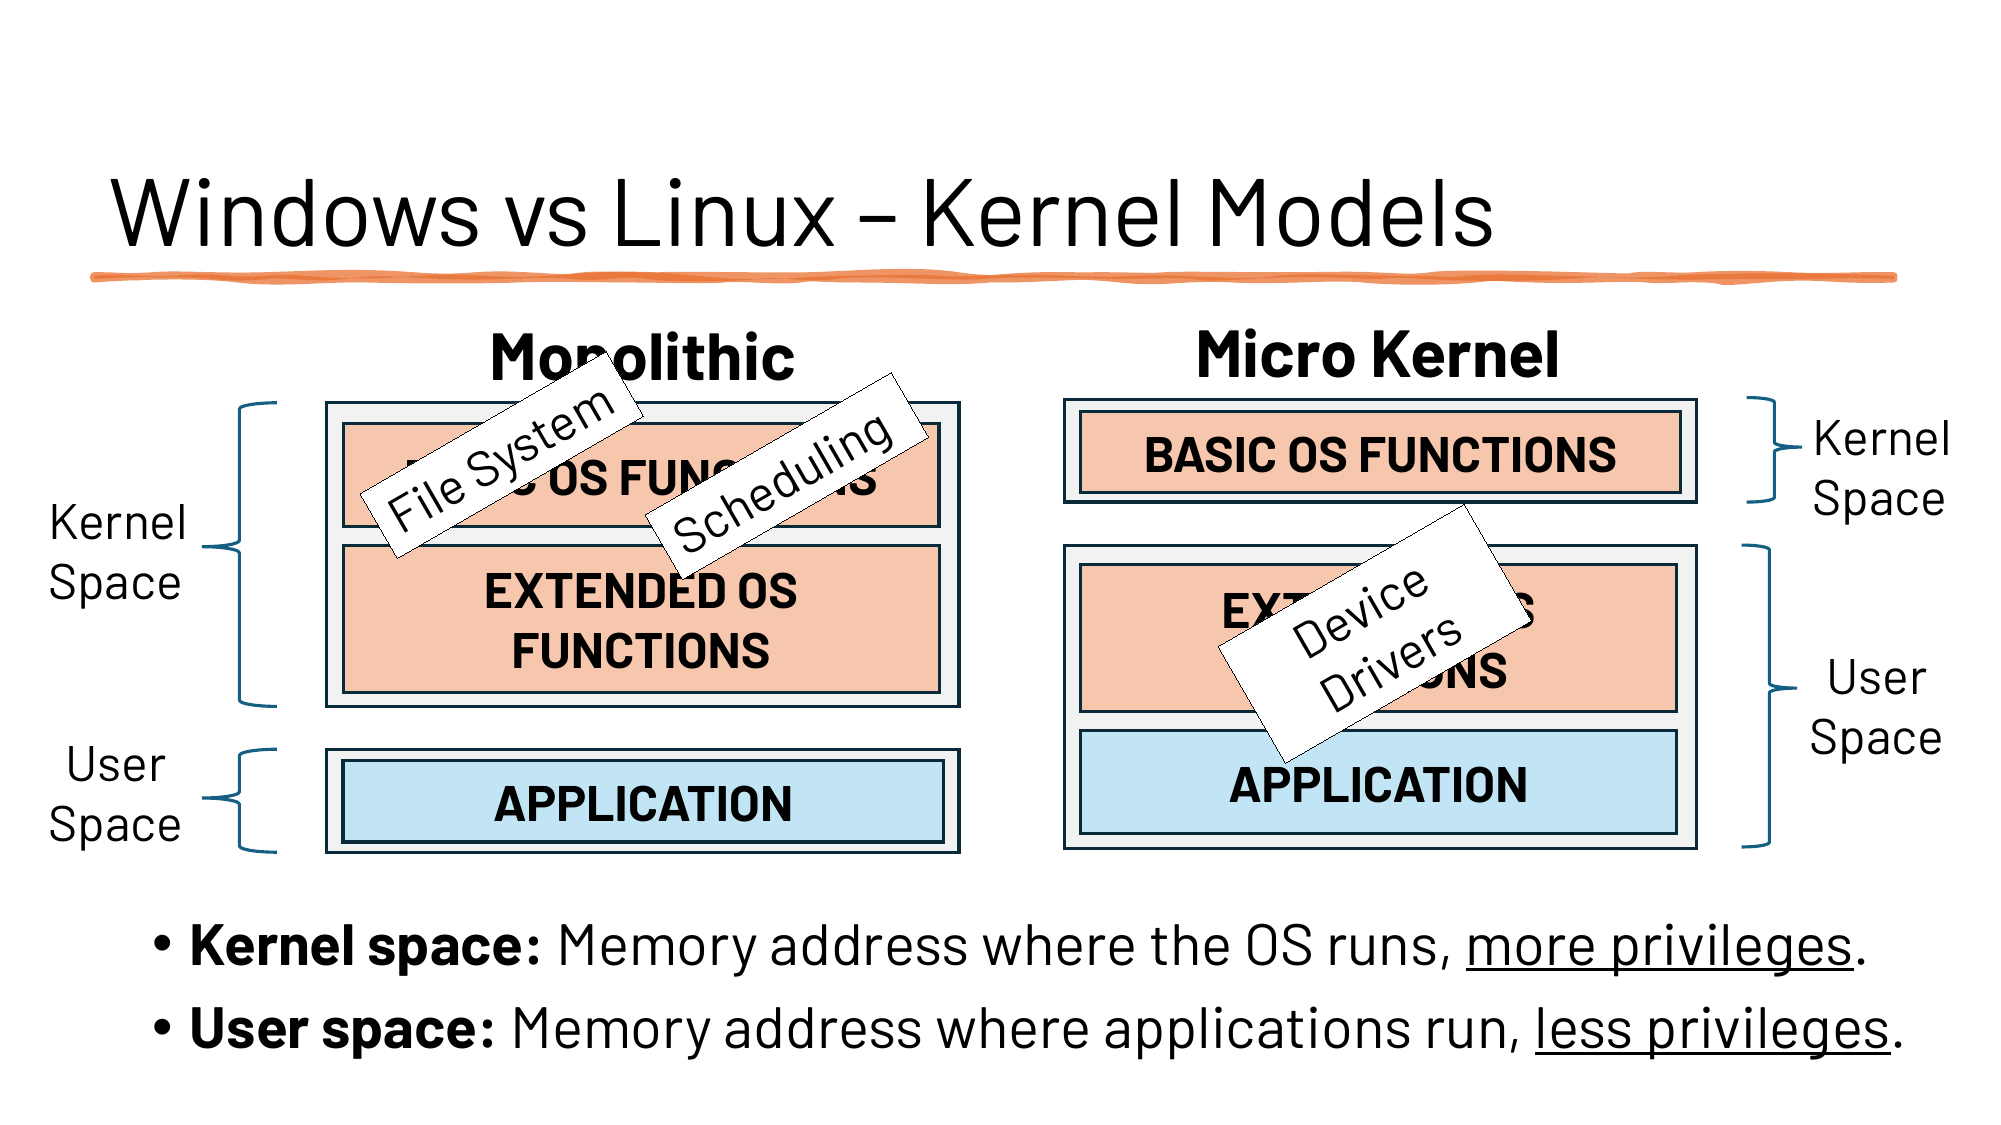

# Windows vs Linux – Kernel Models

Micro Kernel
Monolithic

Kernel Space

User Space

Kernel Space
User Space

BASIC OS FUNCTIONS
File System
Scheduling
BASIC OS FUNCTIONS
EXTENDED OS FUNCTIONS

EXTENDED OS FUNCTIONS
Device
Drivers
APPLICATION

APPLICATION
Kernel space: Memory address where the OS runs, more privileges.
User space: Memory address where applications run, less privileges.